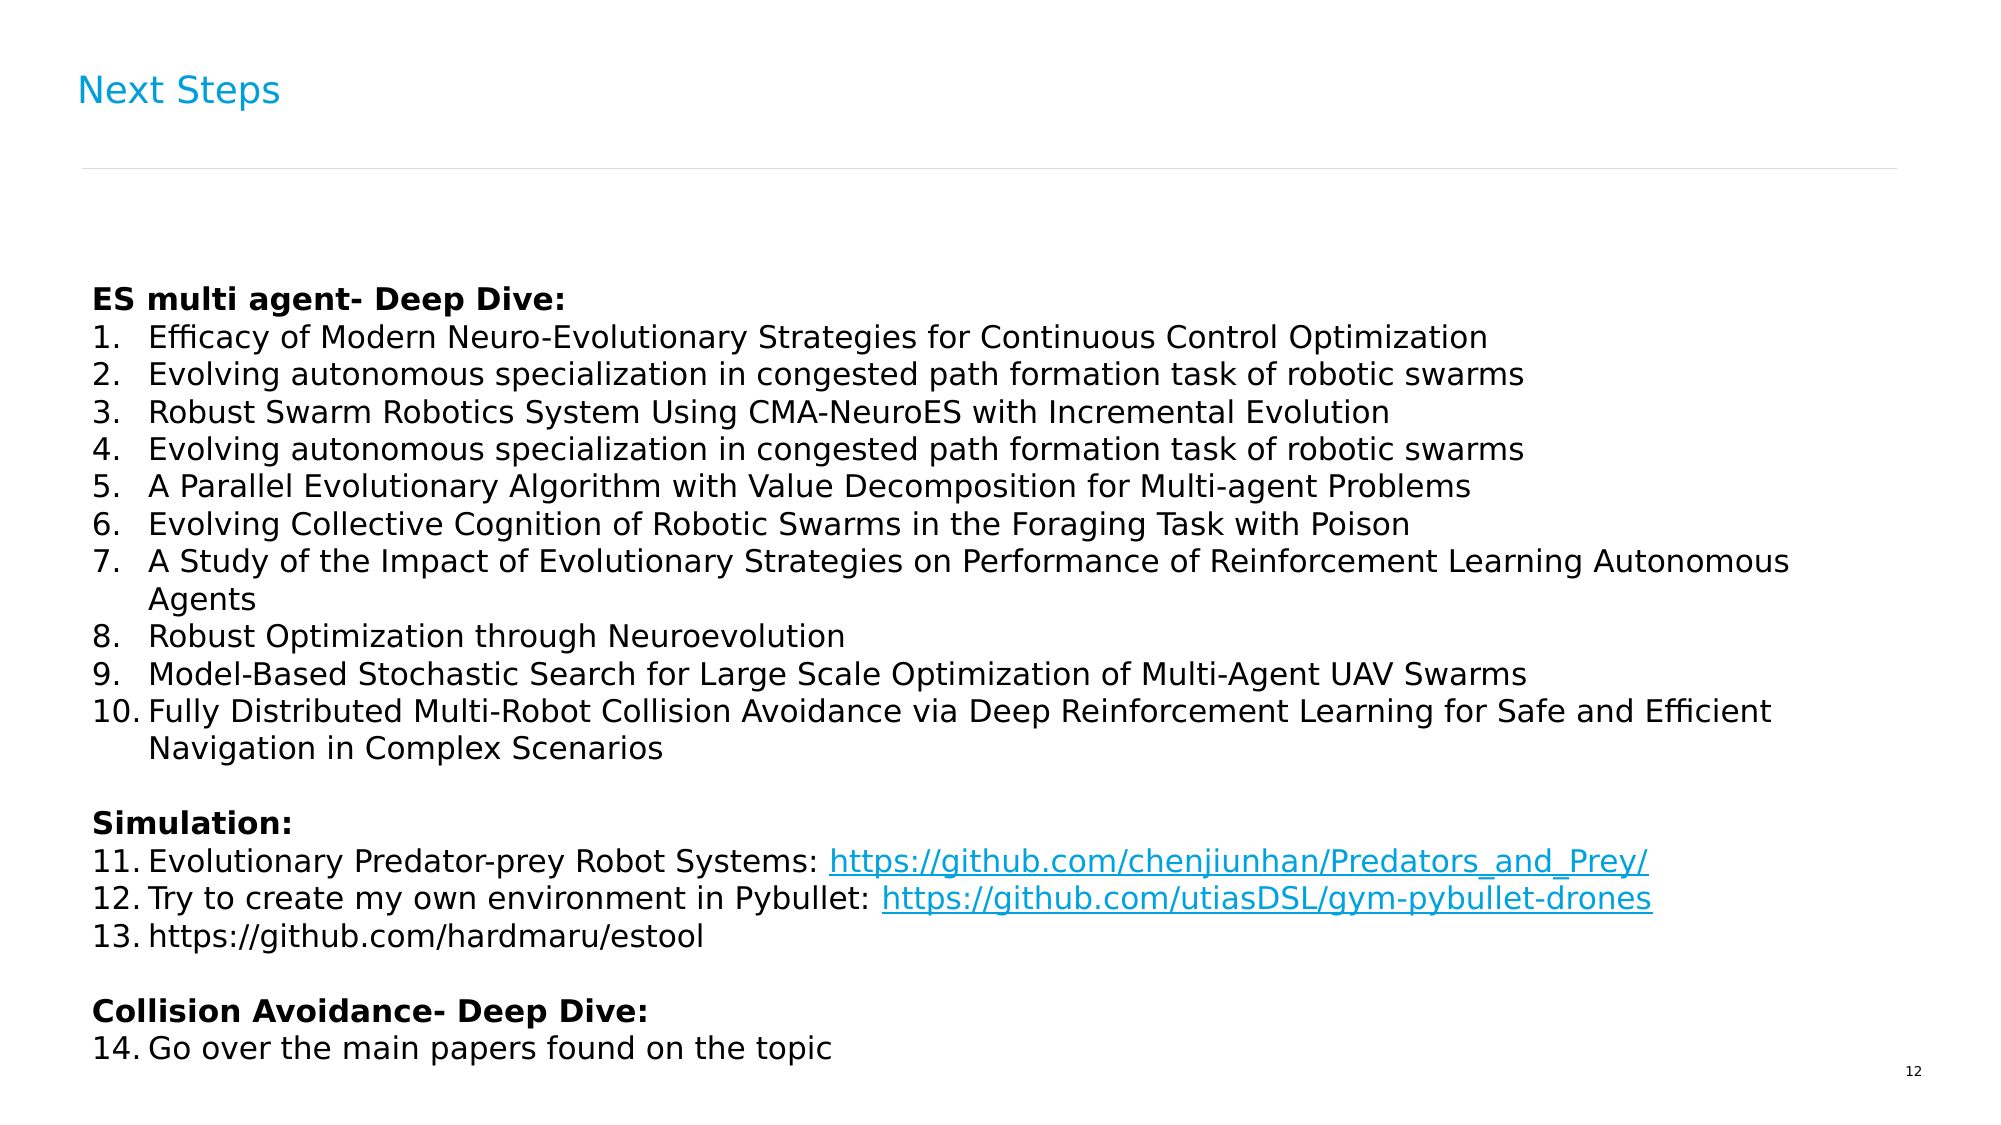

# Next Steps

ES multi agent- Deep Dive:
Efficacy of Modern Neuro-Evolutionary Strategies for Continuous Control Optimization
Evolving autonomous specialization in congested path formation task of robotic swarms
Robust Swarm Robotics System Using CMA-NeuroES with Incremental Evolution
Evolving autonomous specialization in congested path formation task of robotic swarms
A Parallel Evolutionary Algorithm with Value Decomposition for Multi-agent Problems
Evolving Collective Cognition of Robotic Swarms in the Foraging Task with Poison
A Study of the Impact of Evolutionary Strategies on Performance of Reinforcement Learning Autonomous Agents
Robust Optimization through Neuroevolution
Model-Based Stochastic Search for Large Scale Optimization of Multi-Agent UAV Swarms
Fully Distributed Multi-Robot Collision Avoidance via Deep Reinforcement Learning for Safe and Efficient Navigation in Complex Scenarios

Simulation:
Evolutionary Predator-prey Robot Systems: https://github.com/chenjiunhan/Predators_and_Prey/
Try to create my own environment in Pybullet: https://github.com/utiasDSL/gym-pybullet-drones
https://github.com/hardmaru/estool

Collision Avoidance- Deep Dive:
Go over the main papers found on the topic